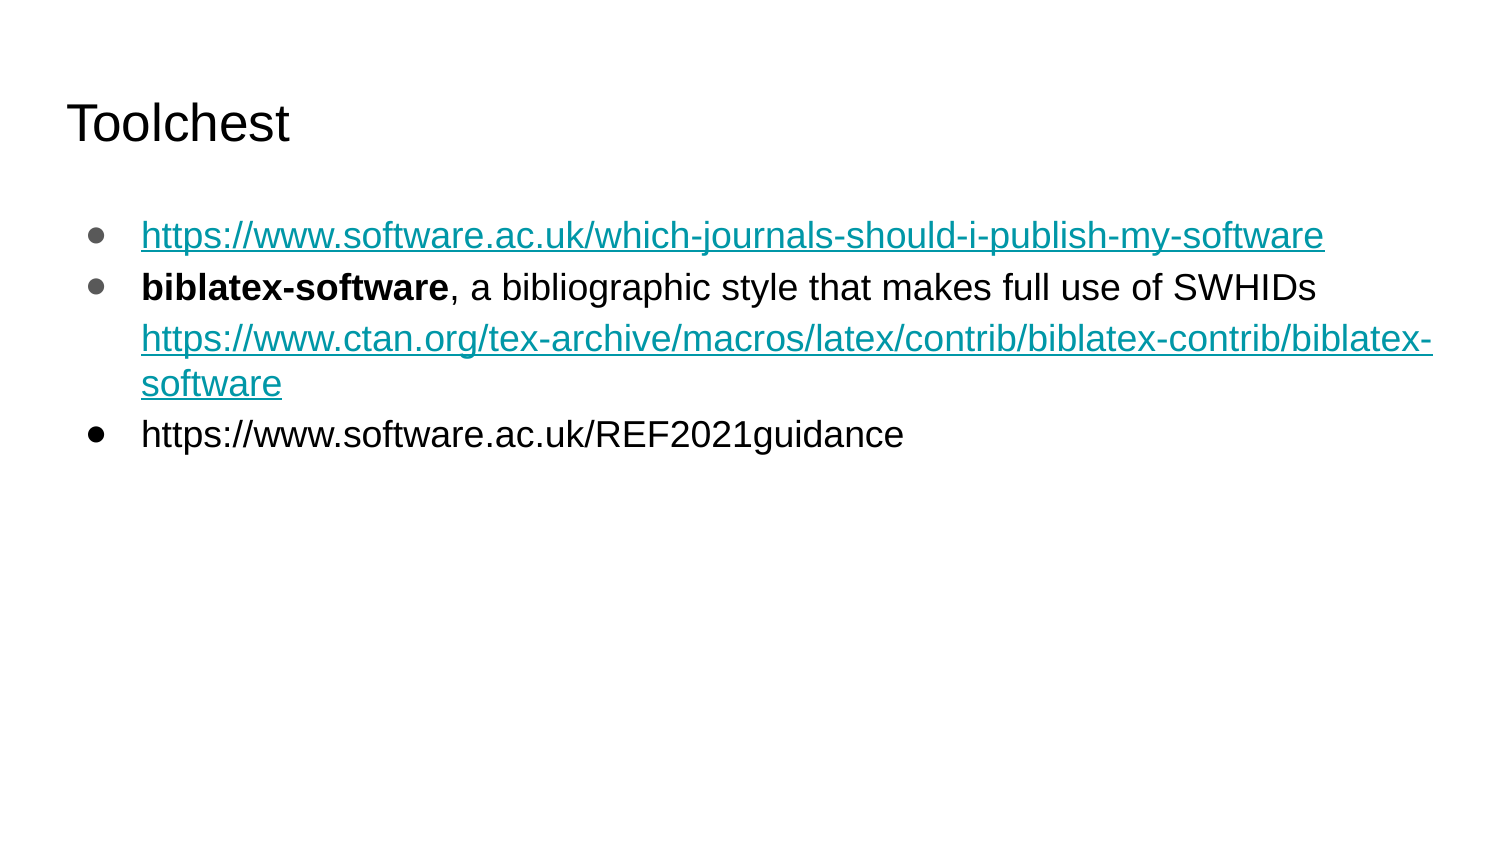

# Toolchest
https://www.software.ac.uk/which-journals-should-i-publish-my-software
biblatex-software, a bibliographic style that makes full use of SWHIDs https://www.ctan.org/tex-archive/macros/latex/contrib/biblatex-contrib/biblatex-software
https://www.software.ac.uk/REF2021guidance